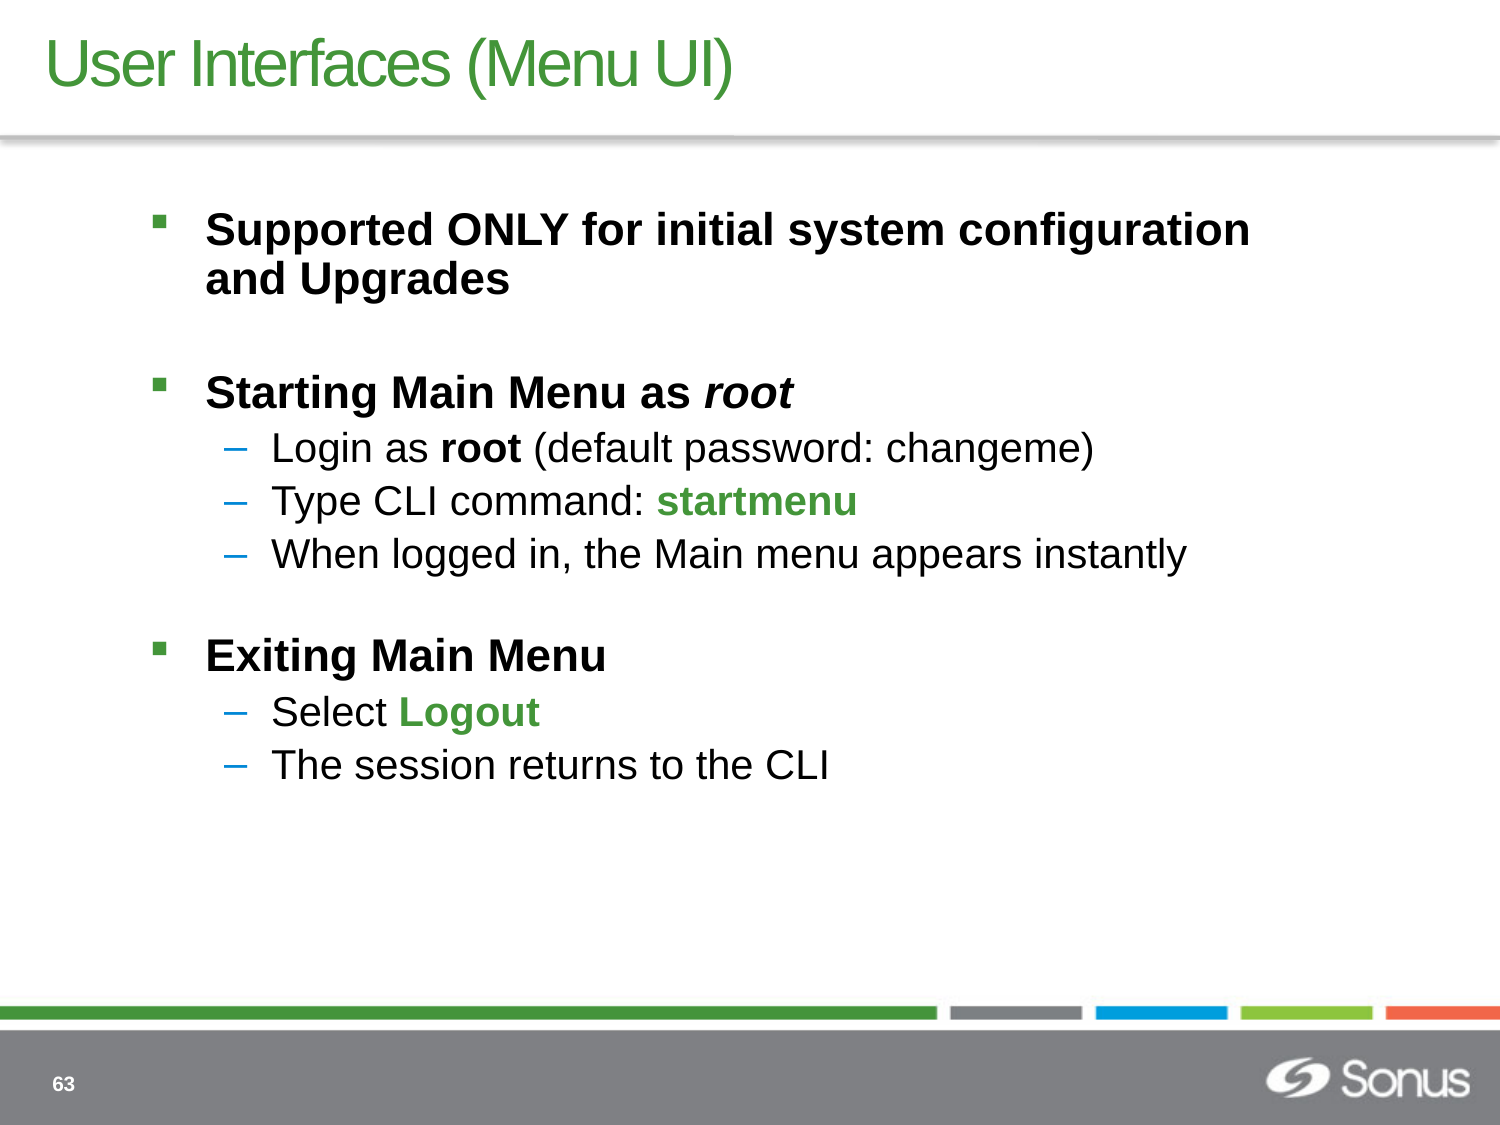

# User Interfaces (Menu UI)
Supported ONLY for initial system configuration and Upgrades
Starting Main Menu as root
Login as root (default password: changeme)
Type CLI command: startmenu
When logged in, the Main menu appears instantly
Exiting Main Menu
Select Logout
The session returns to the CLI